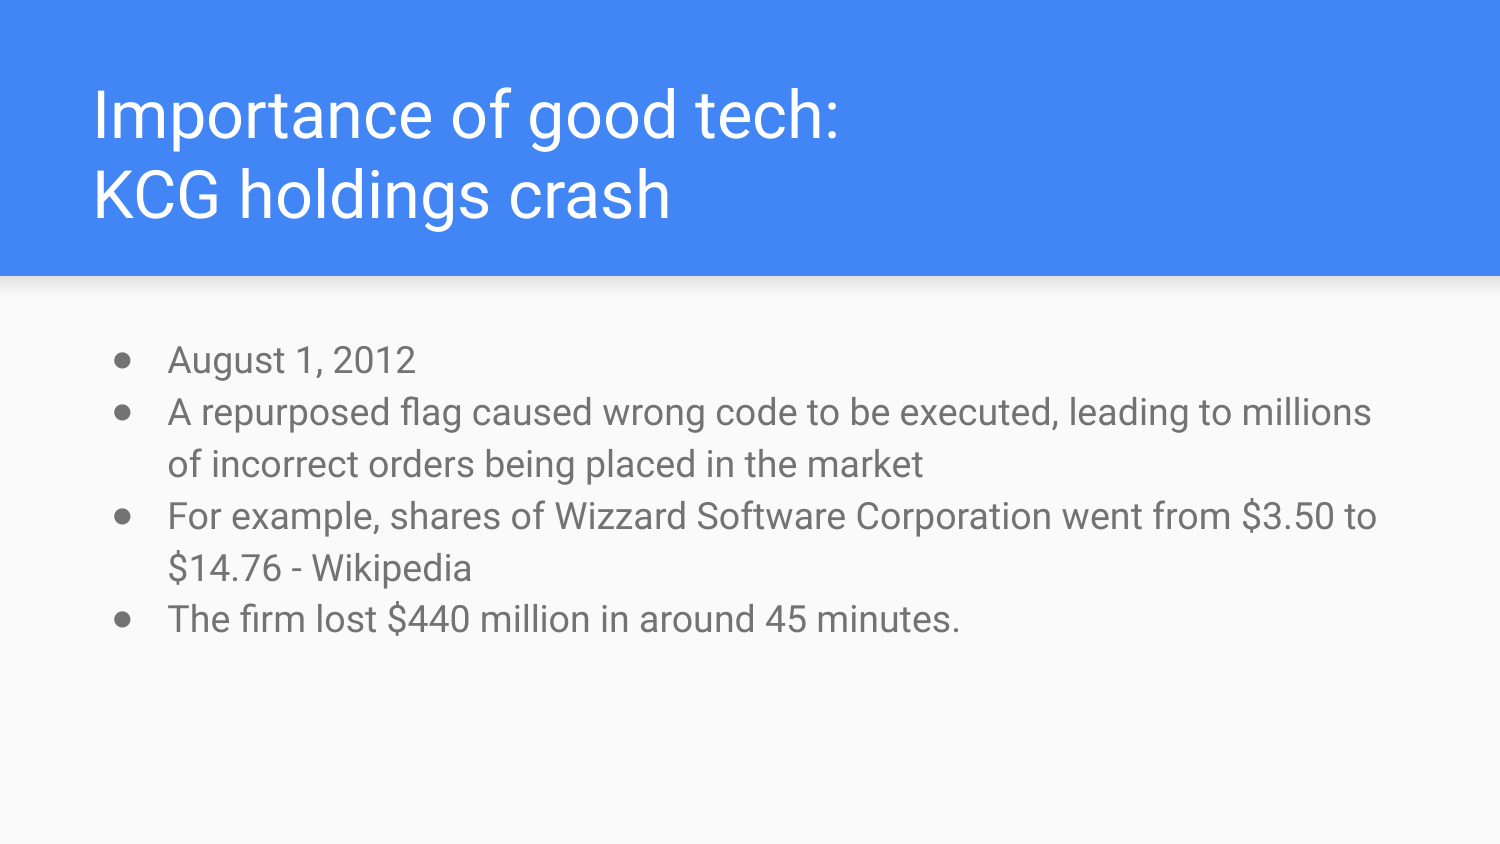

# Importance of good tech:
KCG holdings crash
August 1, 2012
A repurposed flag caused wrong code to be executed, leading to millions of incorrect orders being placed in the market
For example, shares of Wizzard Software Corporation went from $3.50 to $14.76 - Wikipedia
The firm lost $440 million in around 45 minutes.